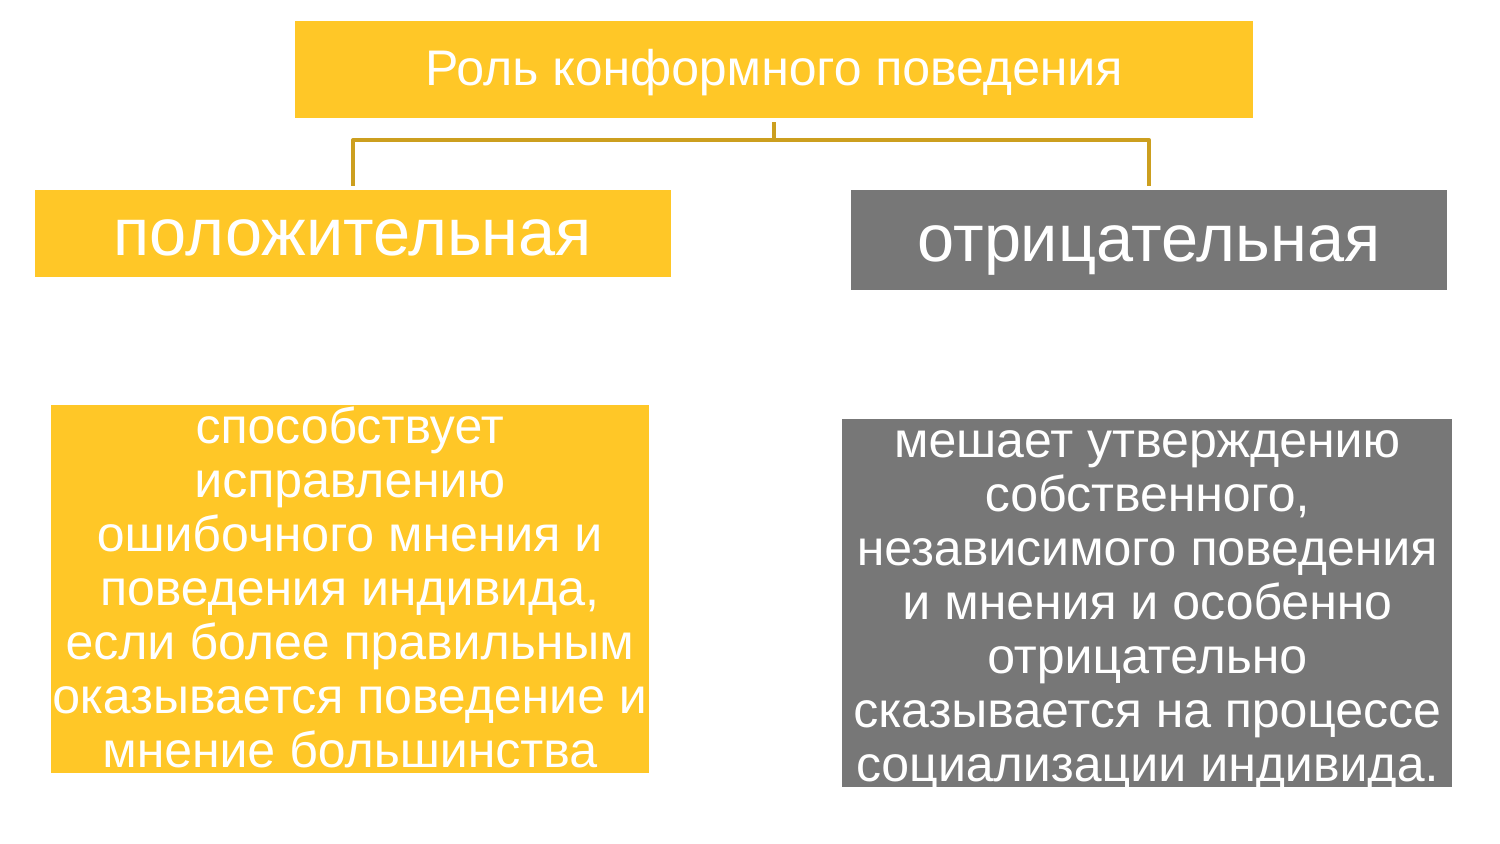

Роль конформного поведения
положительная
способствует исправлению ошибочного мнения и поведения индивида, если более правильным оказывается поведение и мнение большинства
отрицательная
мешает утверждению собственного, независимого поведения и мнения и особенно отрицательно сказывается на процессе социализации индивида.